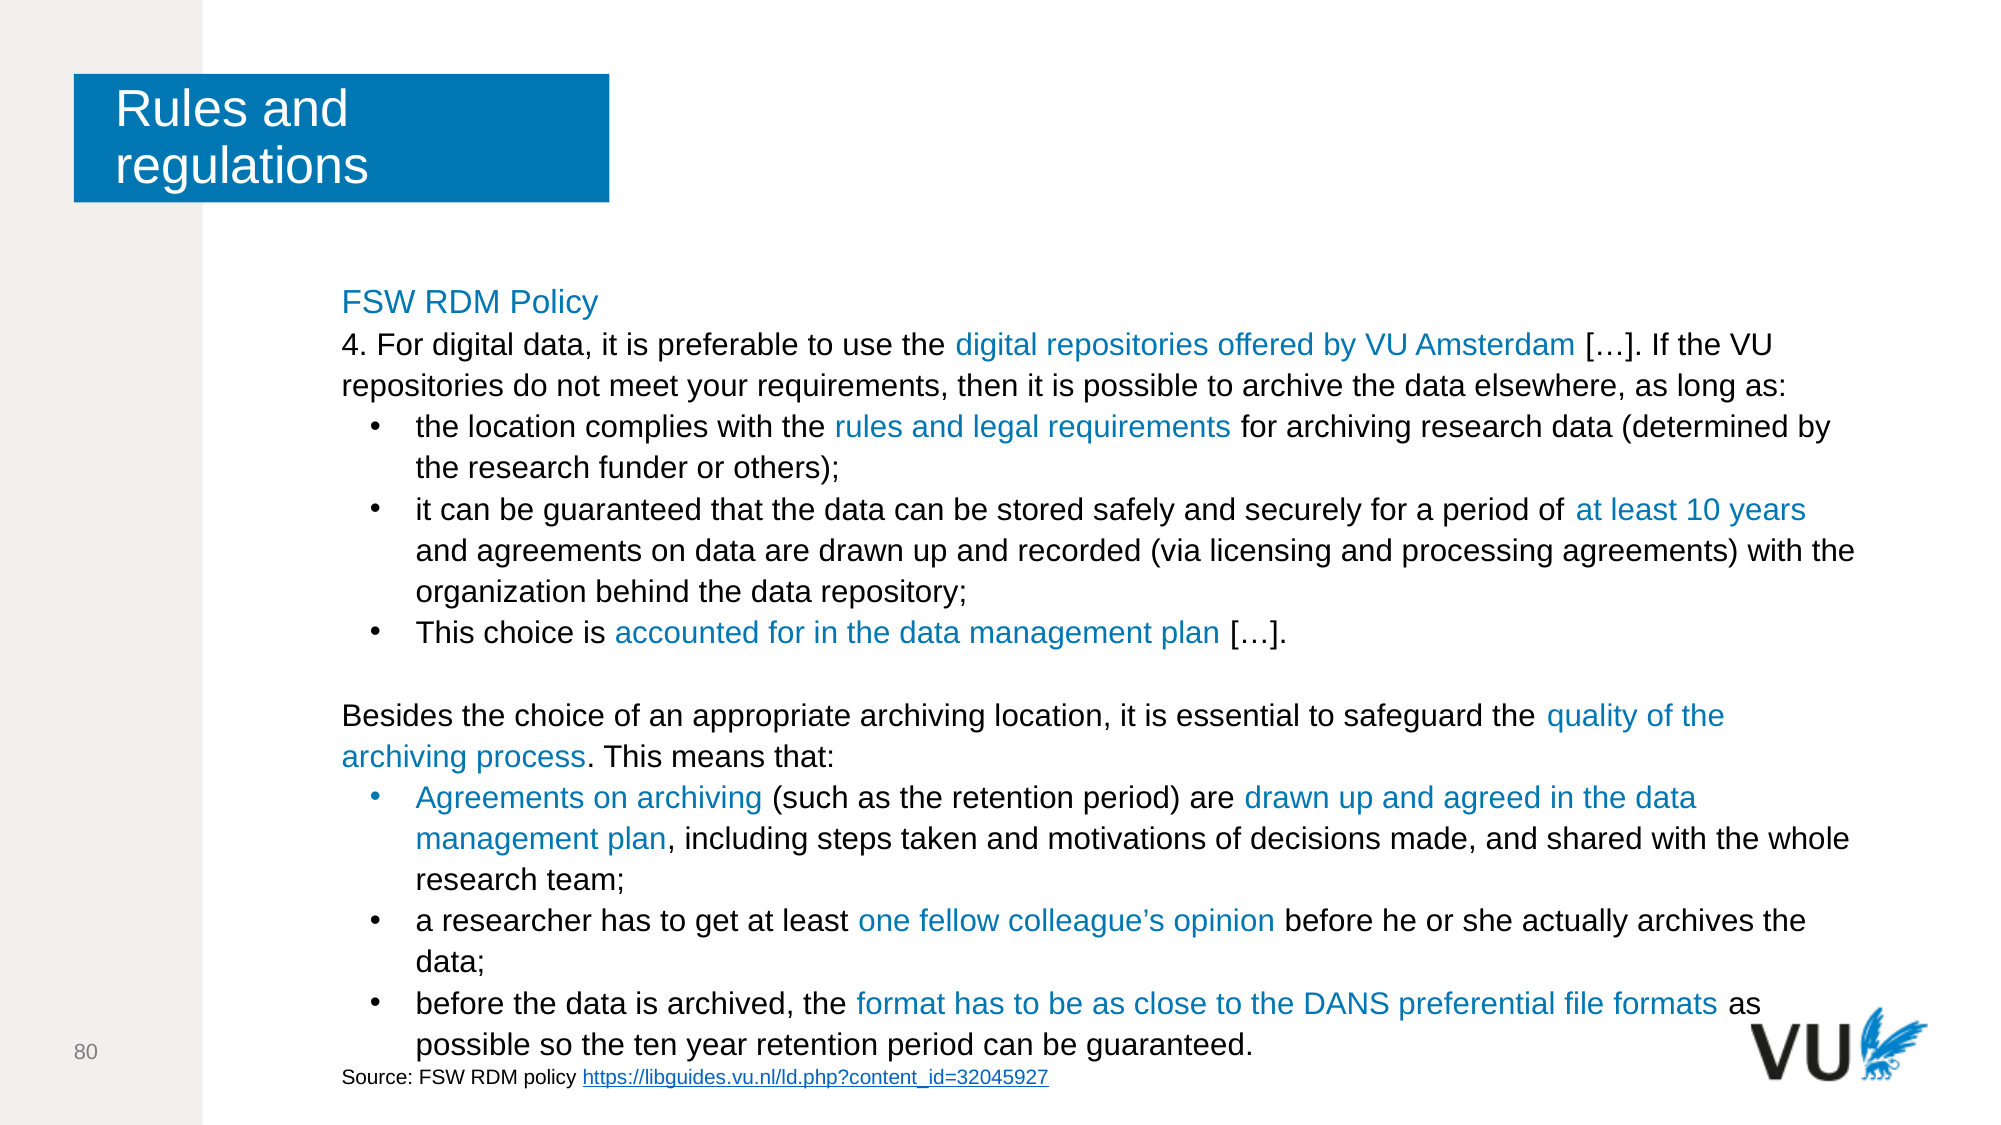

# Rules and regulations
FSW RDM Policy
4. For digital data, it is preferable to use the digital repositories offered by VU Amsterdam […]. If the VU repositories do not meet your requirements, then it is possible to archive the data elsewhere, as long as:
the location complies with the rules and legal requirements for archiving research data (determined by the research funder or others);
it can be guaranteed that the data can be stored safely and securely for a period of at least 10 years and agreements on data are drawn up and recorded (via licensing and processing agreements) with the organization behind the data repository;
This choice is accounted for in the data management plan […].

Besides the choice of an appropriate archiving location, it is essential to safeguard the quality of the archiving process. This means that:
Agreements on archiving (such as the retention period) are drawn up and agreed in the data management plan, including steps taken and motivations of decisions made, and shared with the whole research team;
a researcher has to get at least one fellow colleague’s opinion before he or she actually archives the data;
before the data is archived, the format has to be as close to the DANS preferential file formats as possible so the ten year retention period can be guaranteed.
Source: FSW RDM policy https://libguides.vu.nl/ld.php?content_id=32045927

80